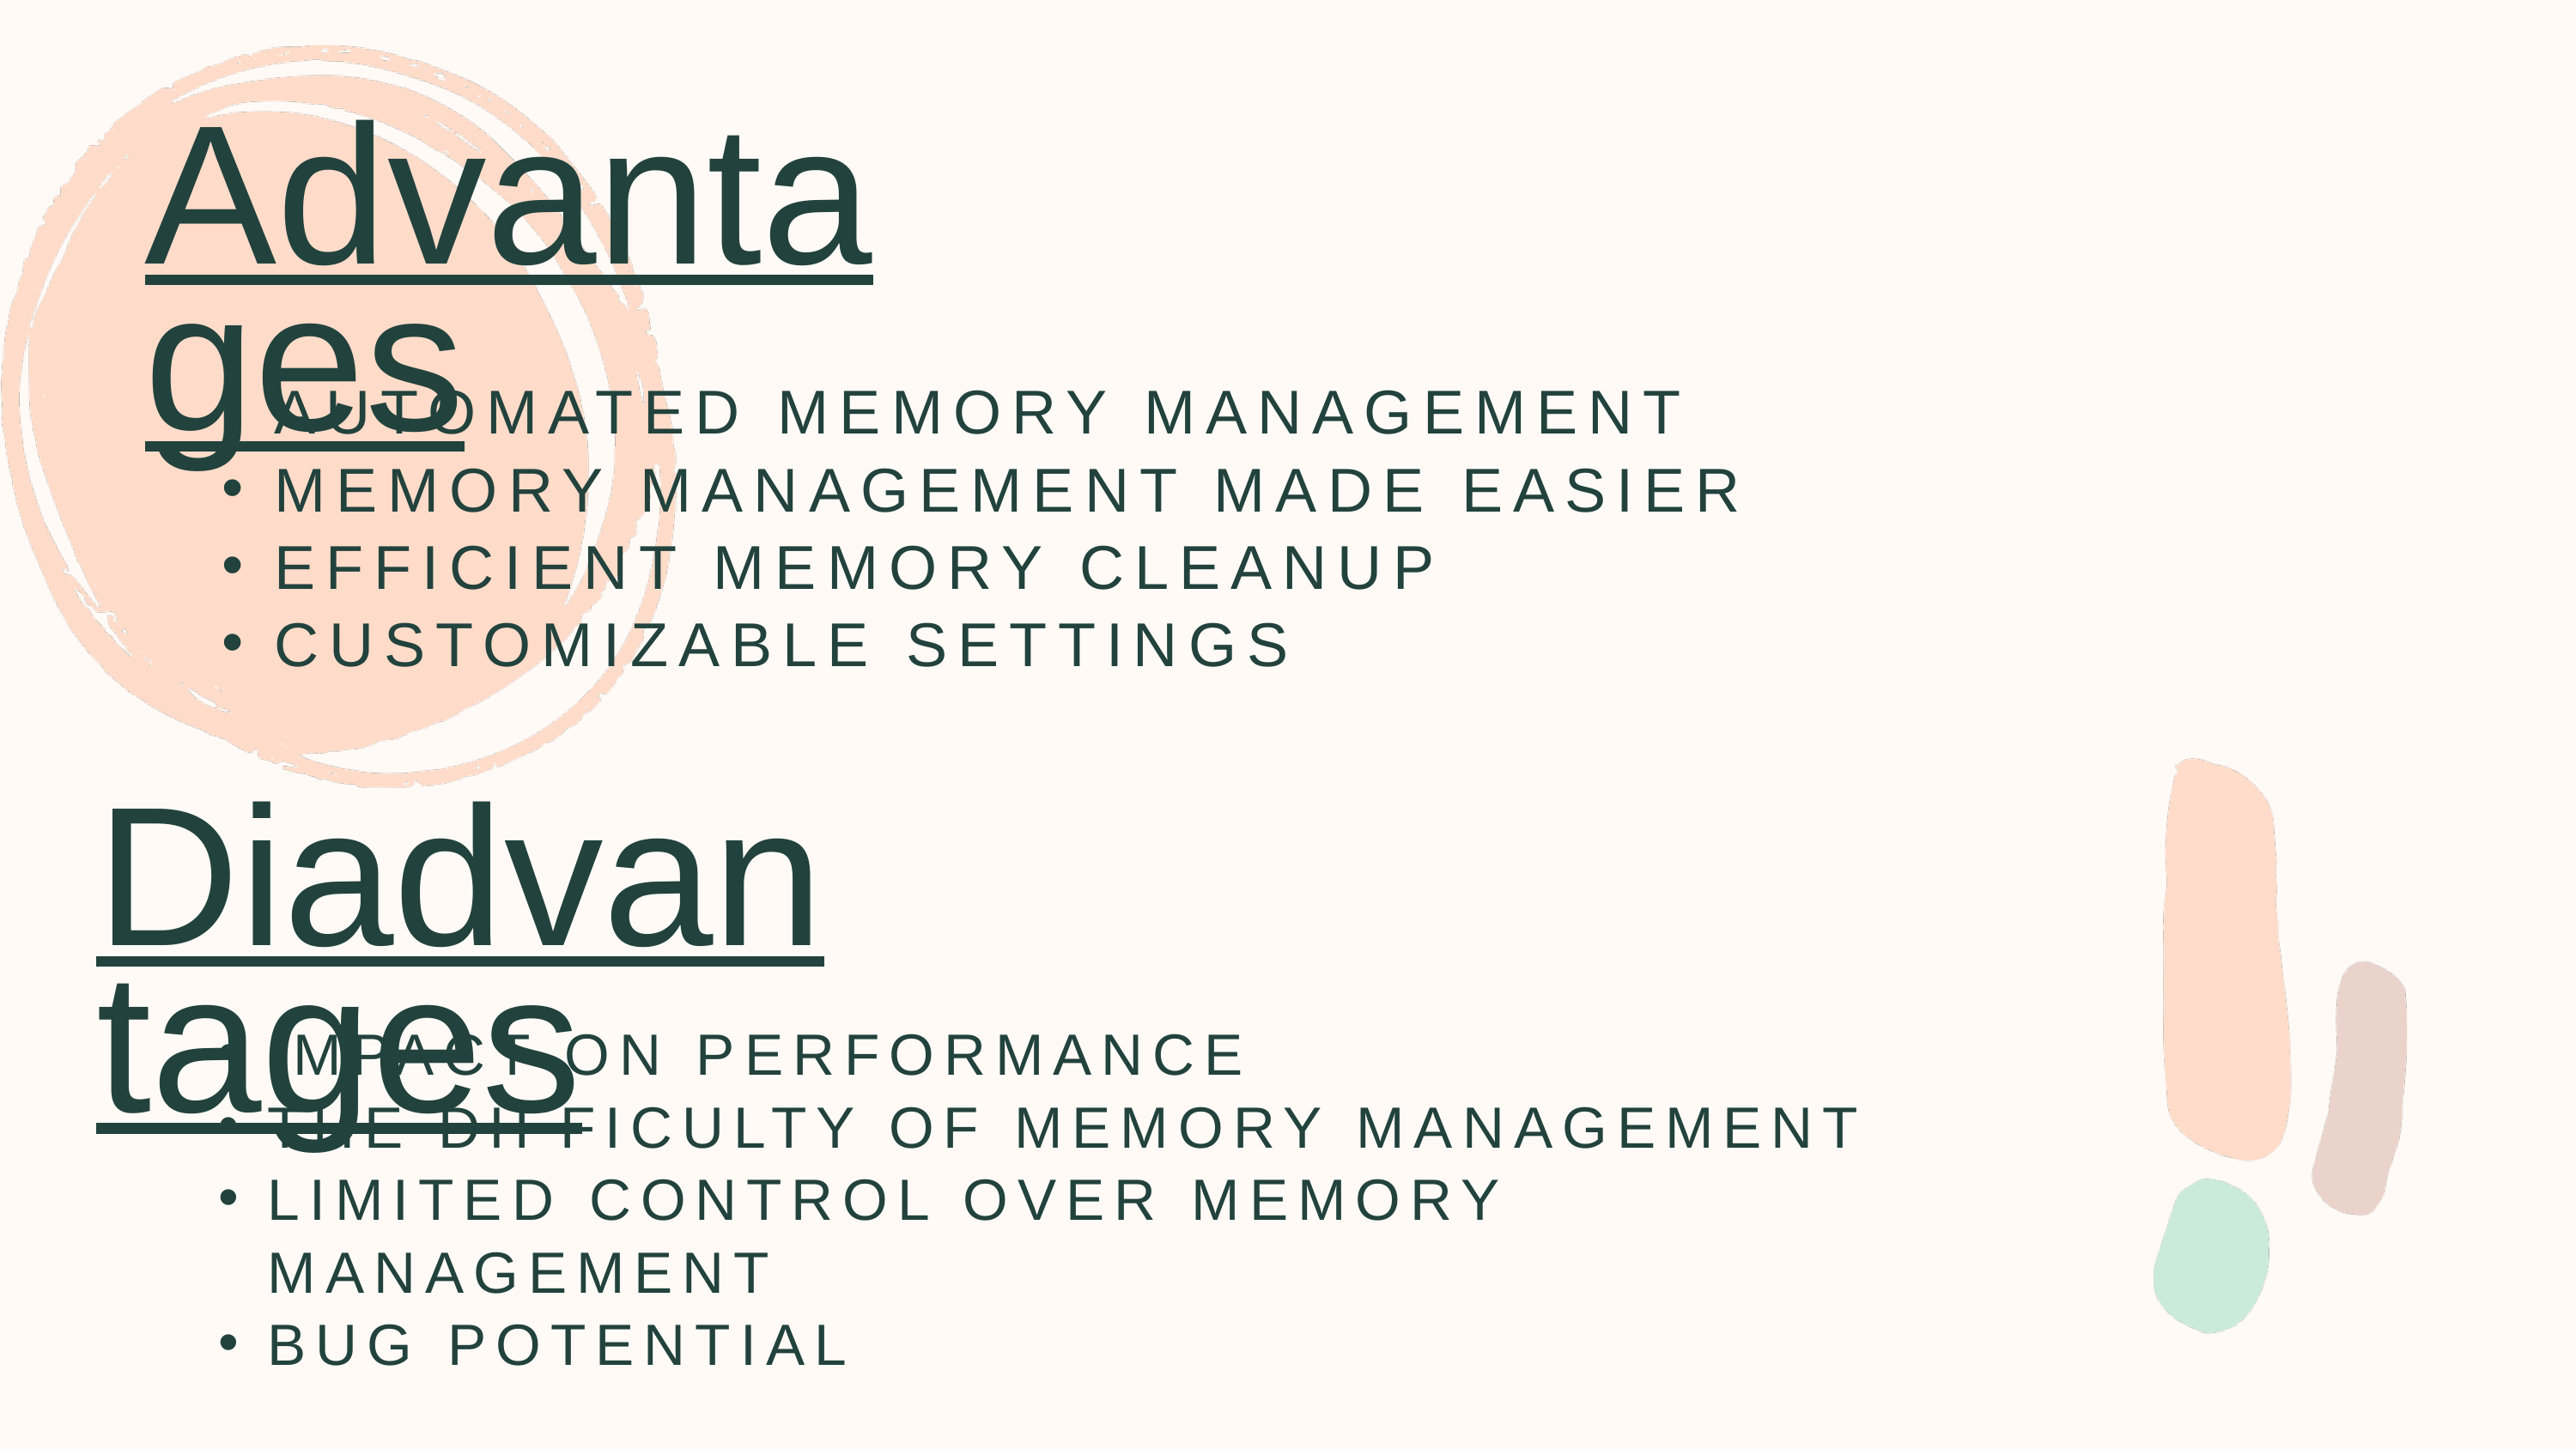

Advantages
AUTOMATED MEMORY MANAGEMENT
MEMORY MANAGEMENT MADE EASIER
EFFICIENT MEMORY CLEANUP
CUSTOMIZABLE SETTINGS

Diadvantages
IMPACT ON PERFORMANCE
THE DIFFICULTY OF MEMORY MANAGEMENT
LIMITED CONTROL OVER MEMORY MANAGEMENT
BUG POTENTIAL